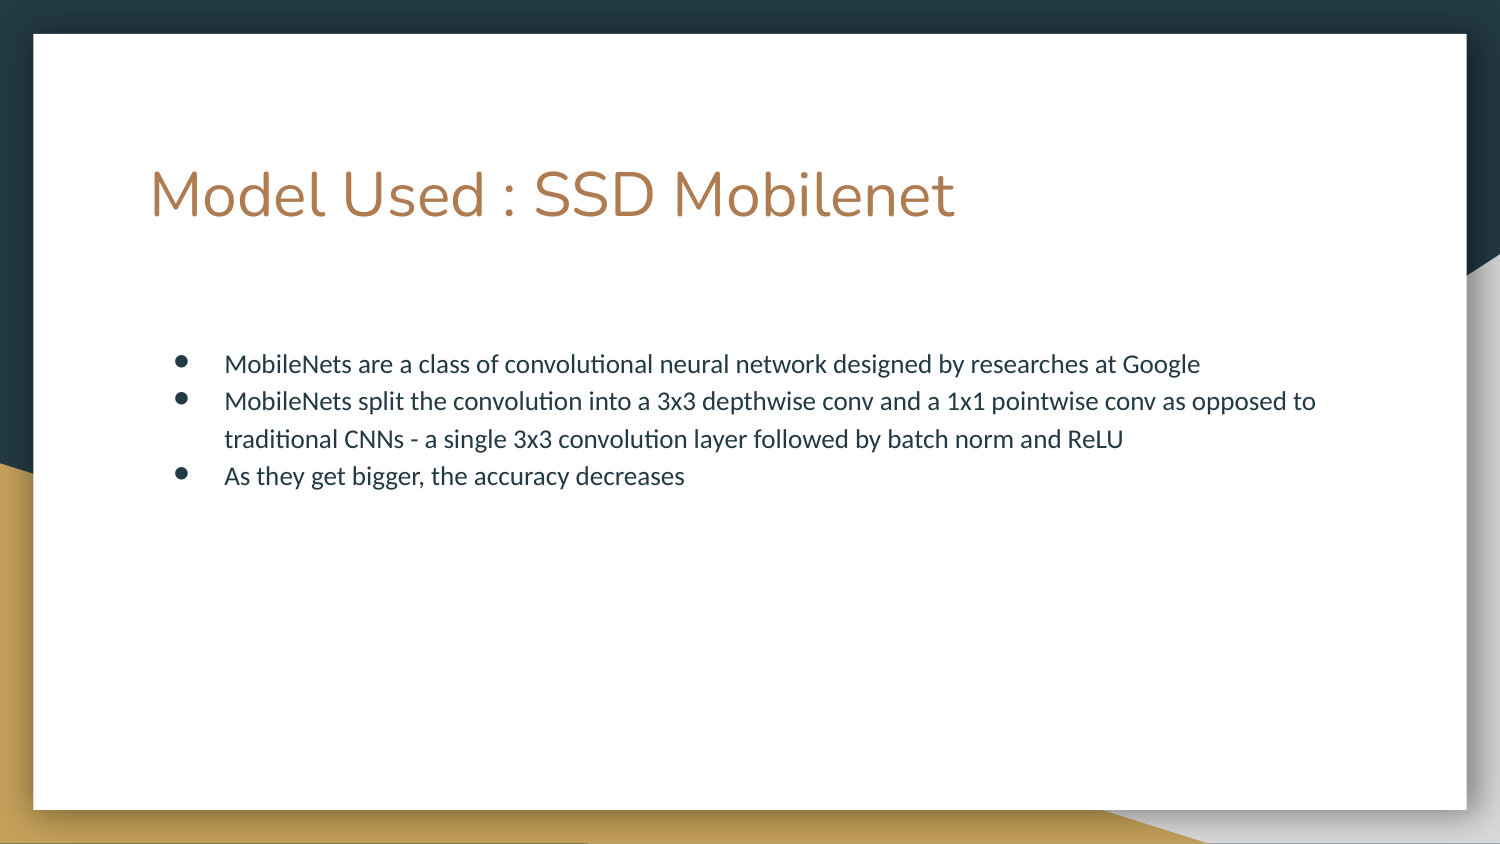

# Model Used : SSD Mobilenet
MobileNets are a class of convolutional neural network designed by researches at Google
MobileNets split the convolution into a 3x3 depthwise conv and a 1x1 pointwise conv as opposed to traditional CNNs - a single 3x3 convolution layer followed by batch norm and ReLU
As they get bigger, the accuracy decreases